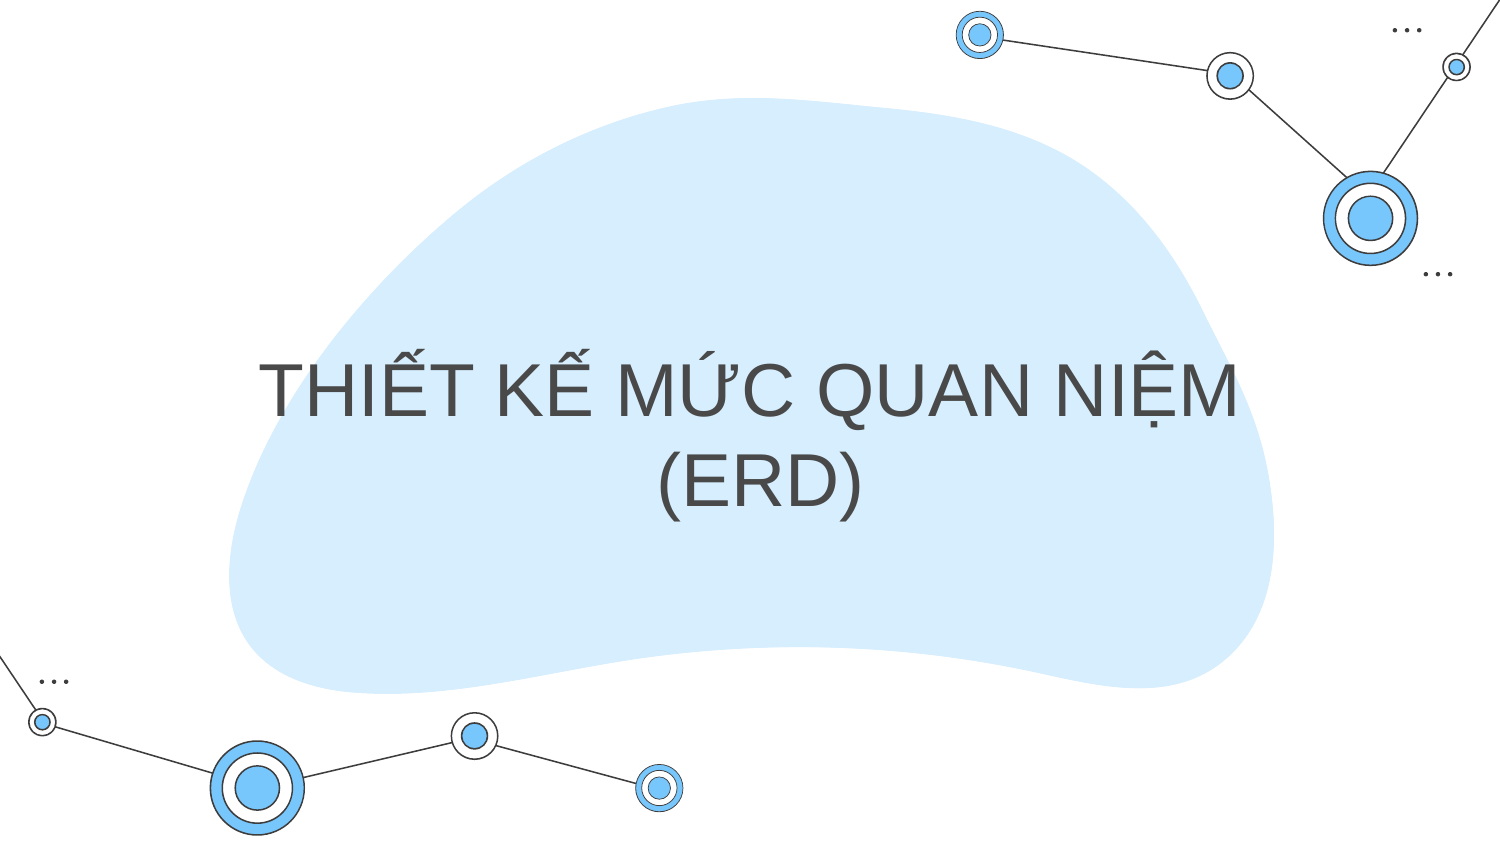

# THIẾT KẾ MỨC QUAN NIỆM (ERD)